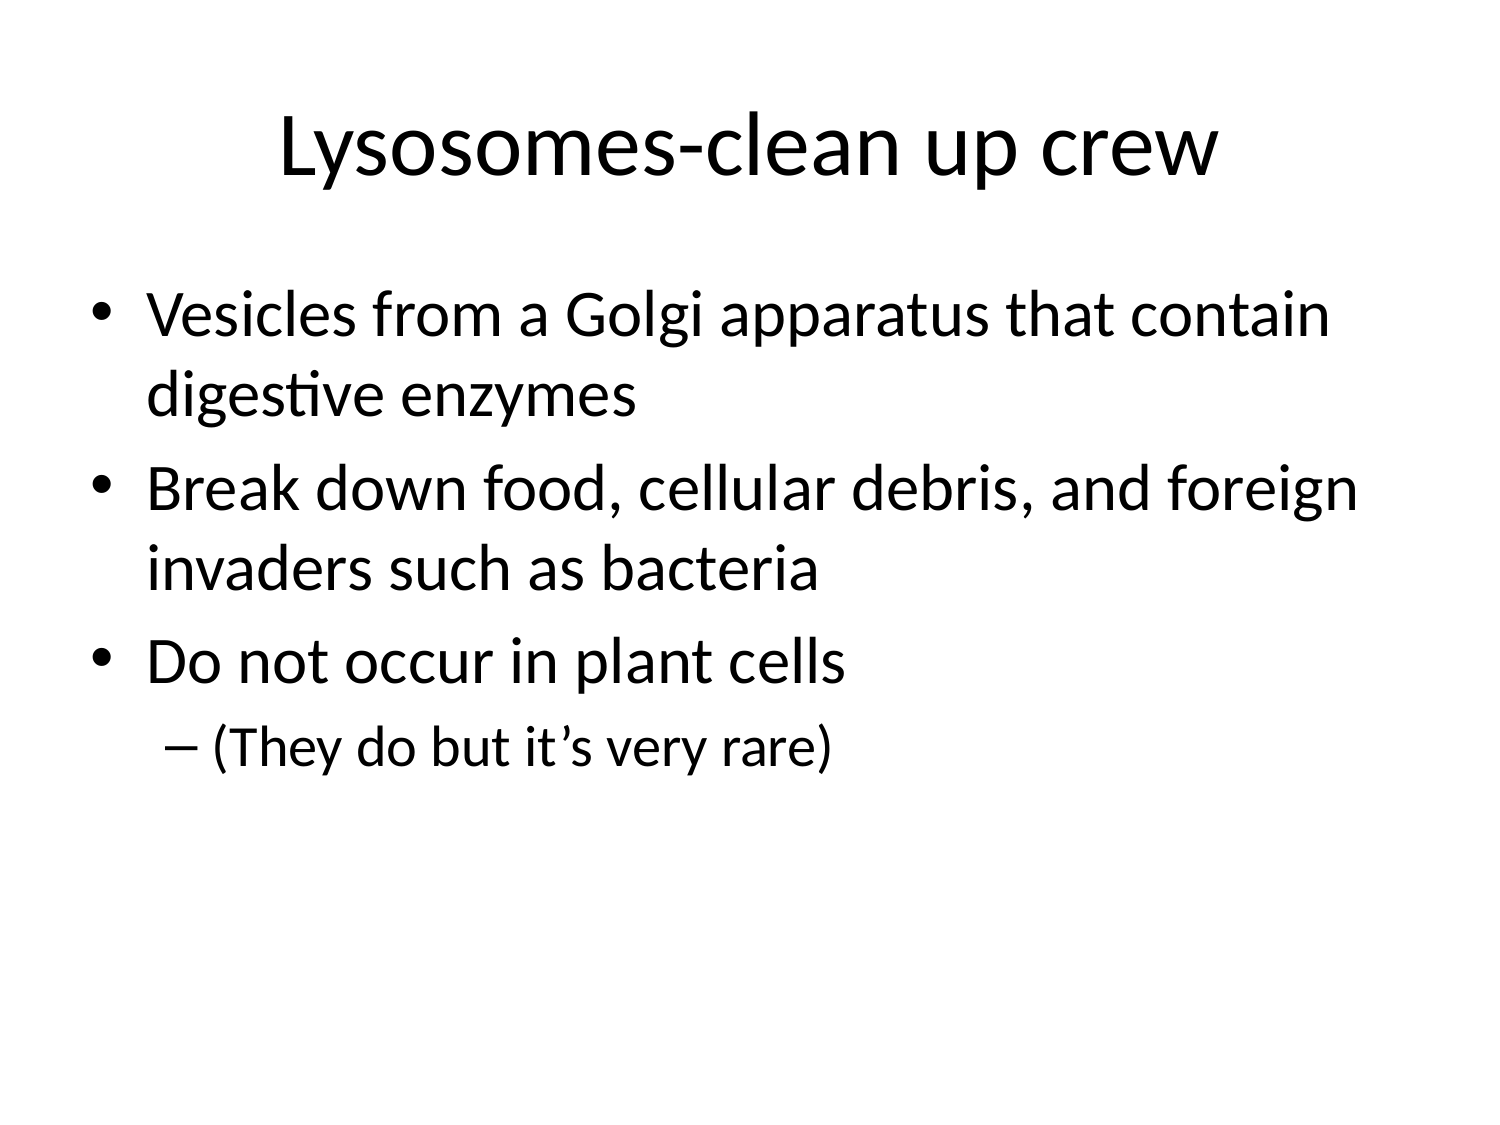

# Lysosomes-clean up crew
Vesicles from a Golgi apparatus that contain digestive enzymes
Break down food, cellular debris, and foreign invaders such as bacteria
Do not occur in plant cells
(They do but it’s very rare)